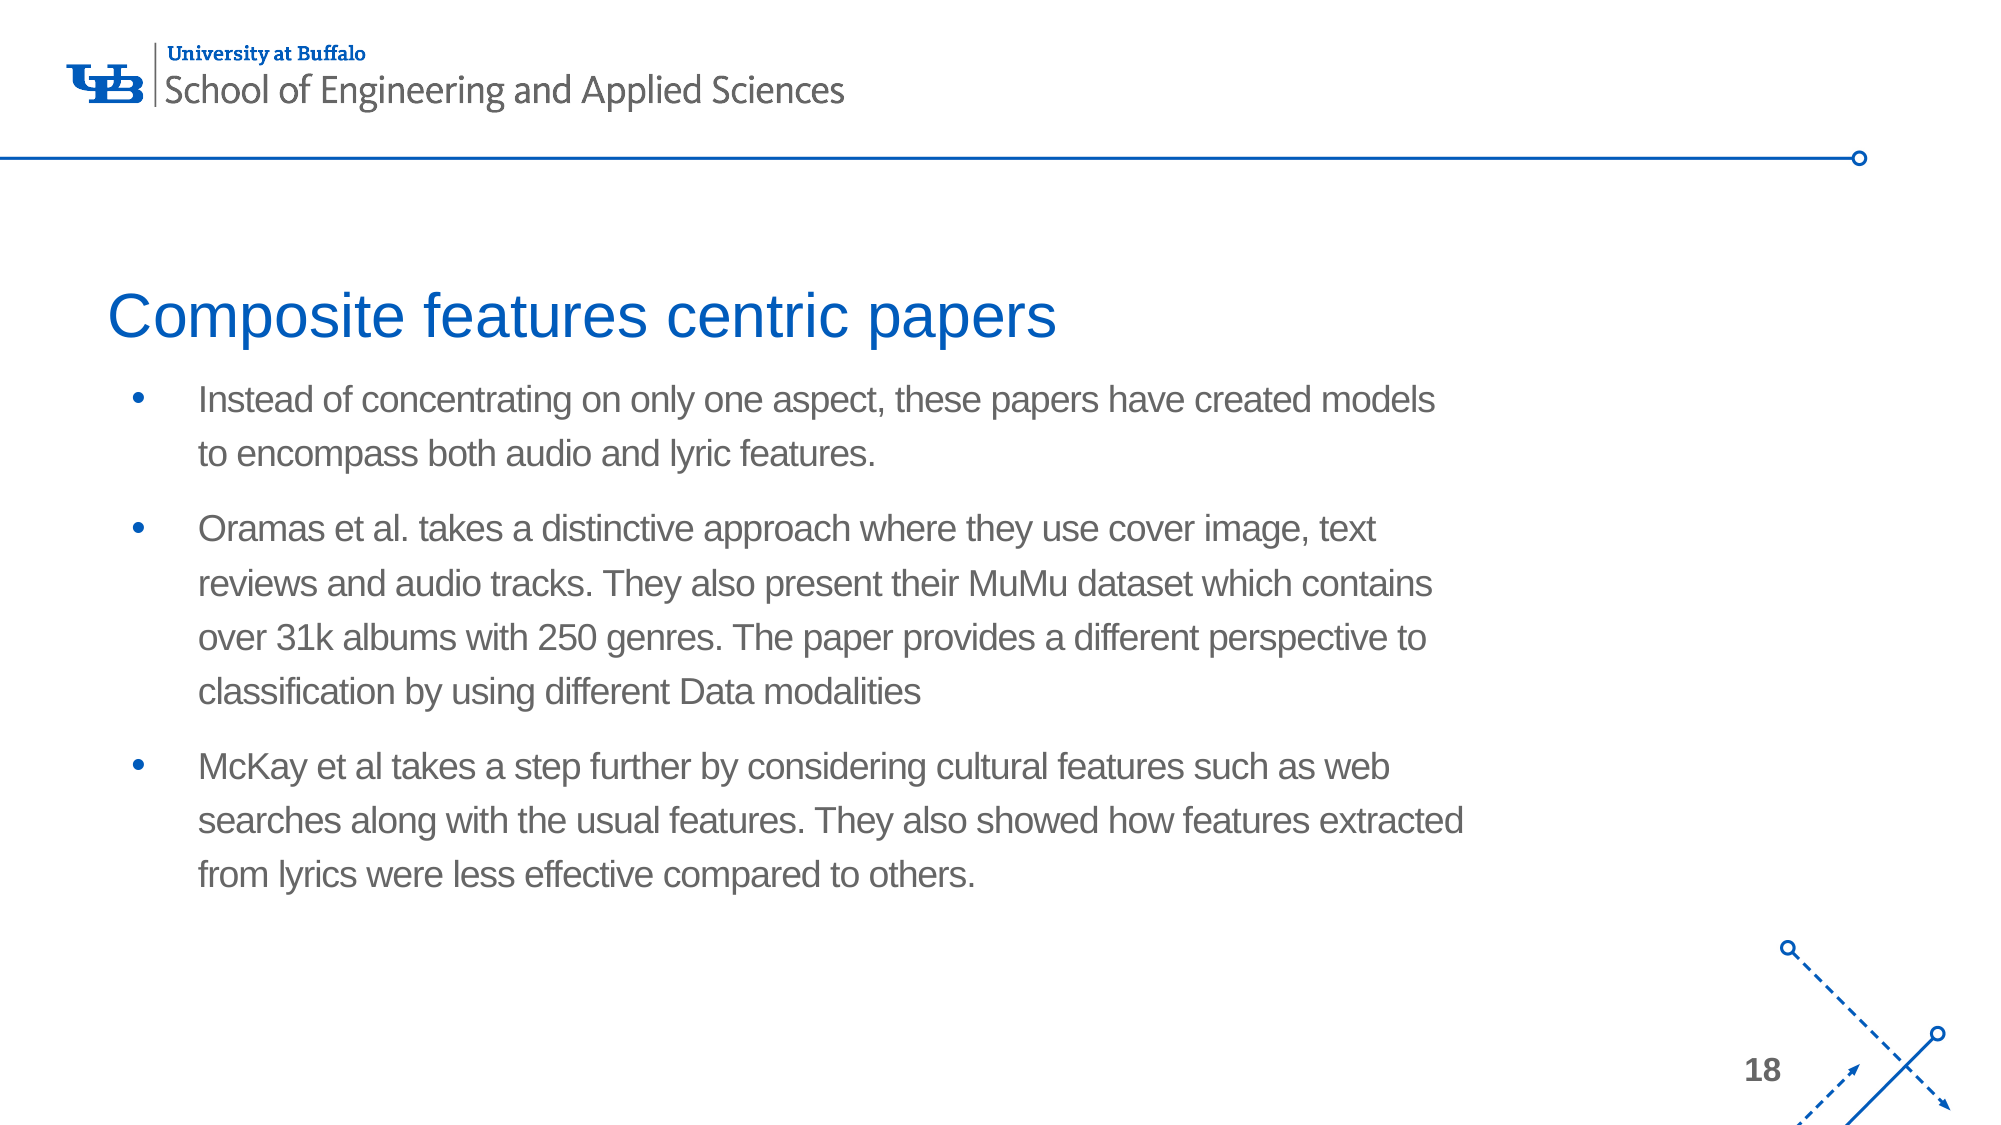

# Composite features centric papers
Instead of concentrating on only one aspect, these papers have created models to encompass both audio and lyric features.
Oramas et al. takes a distinctive approach where they use cover image, text reviews and audio tracks. They also present their MuMu dataset which contains over 31k albums with 250 genres. The paper provides a different perspective to classification by using different Data modalities
McKay et al takes a step further by considering cultural features such as web searches along with the usual features. They also showed how features extracted from lyrics were less effective compared to others.